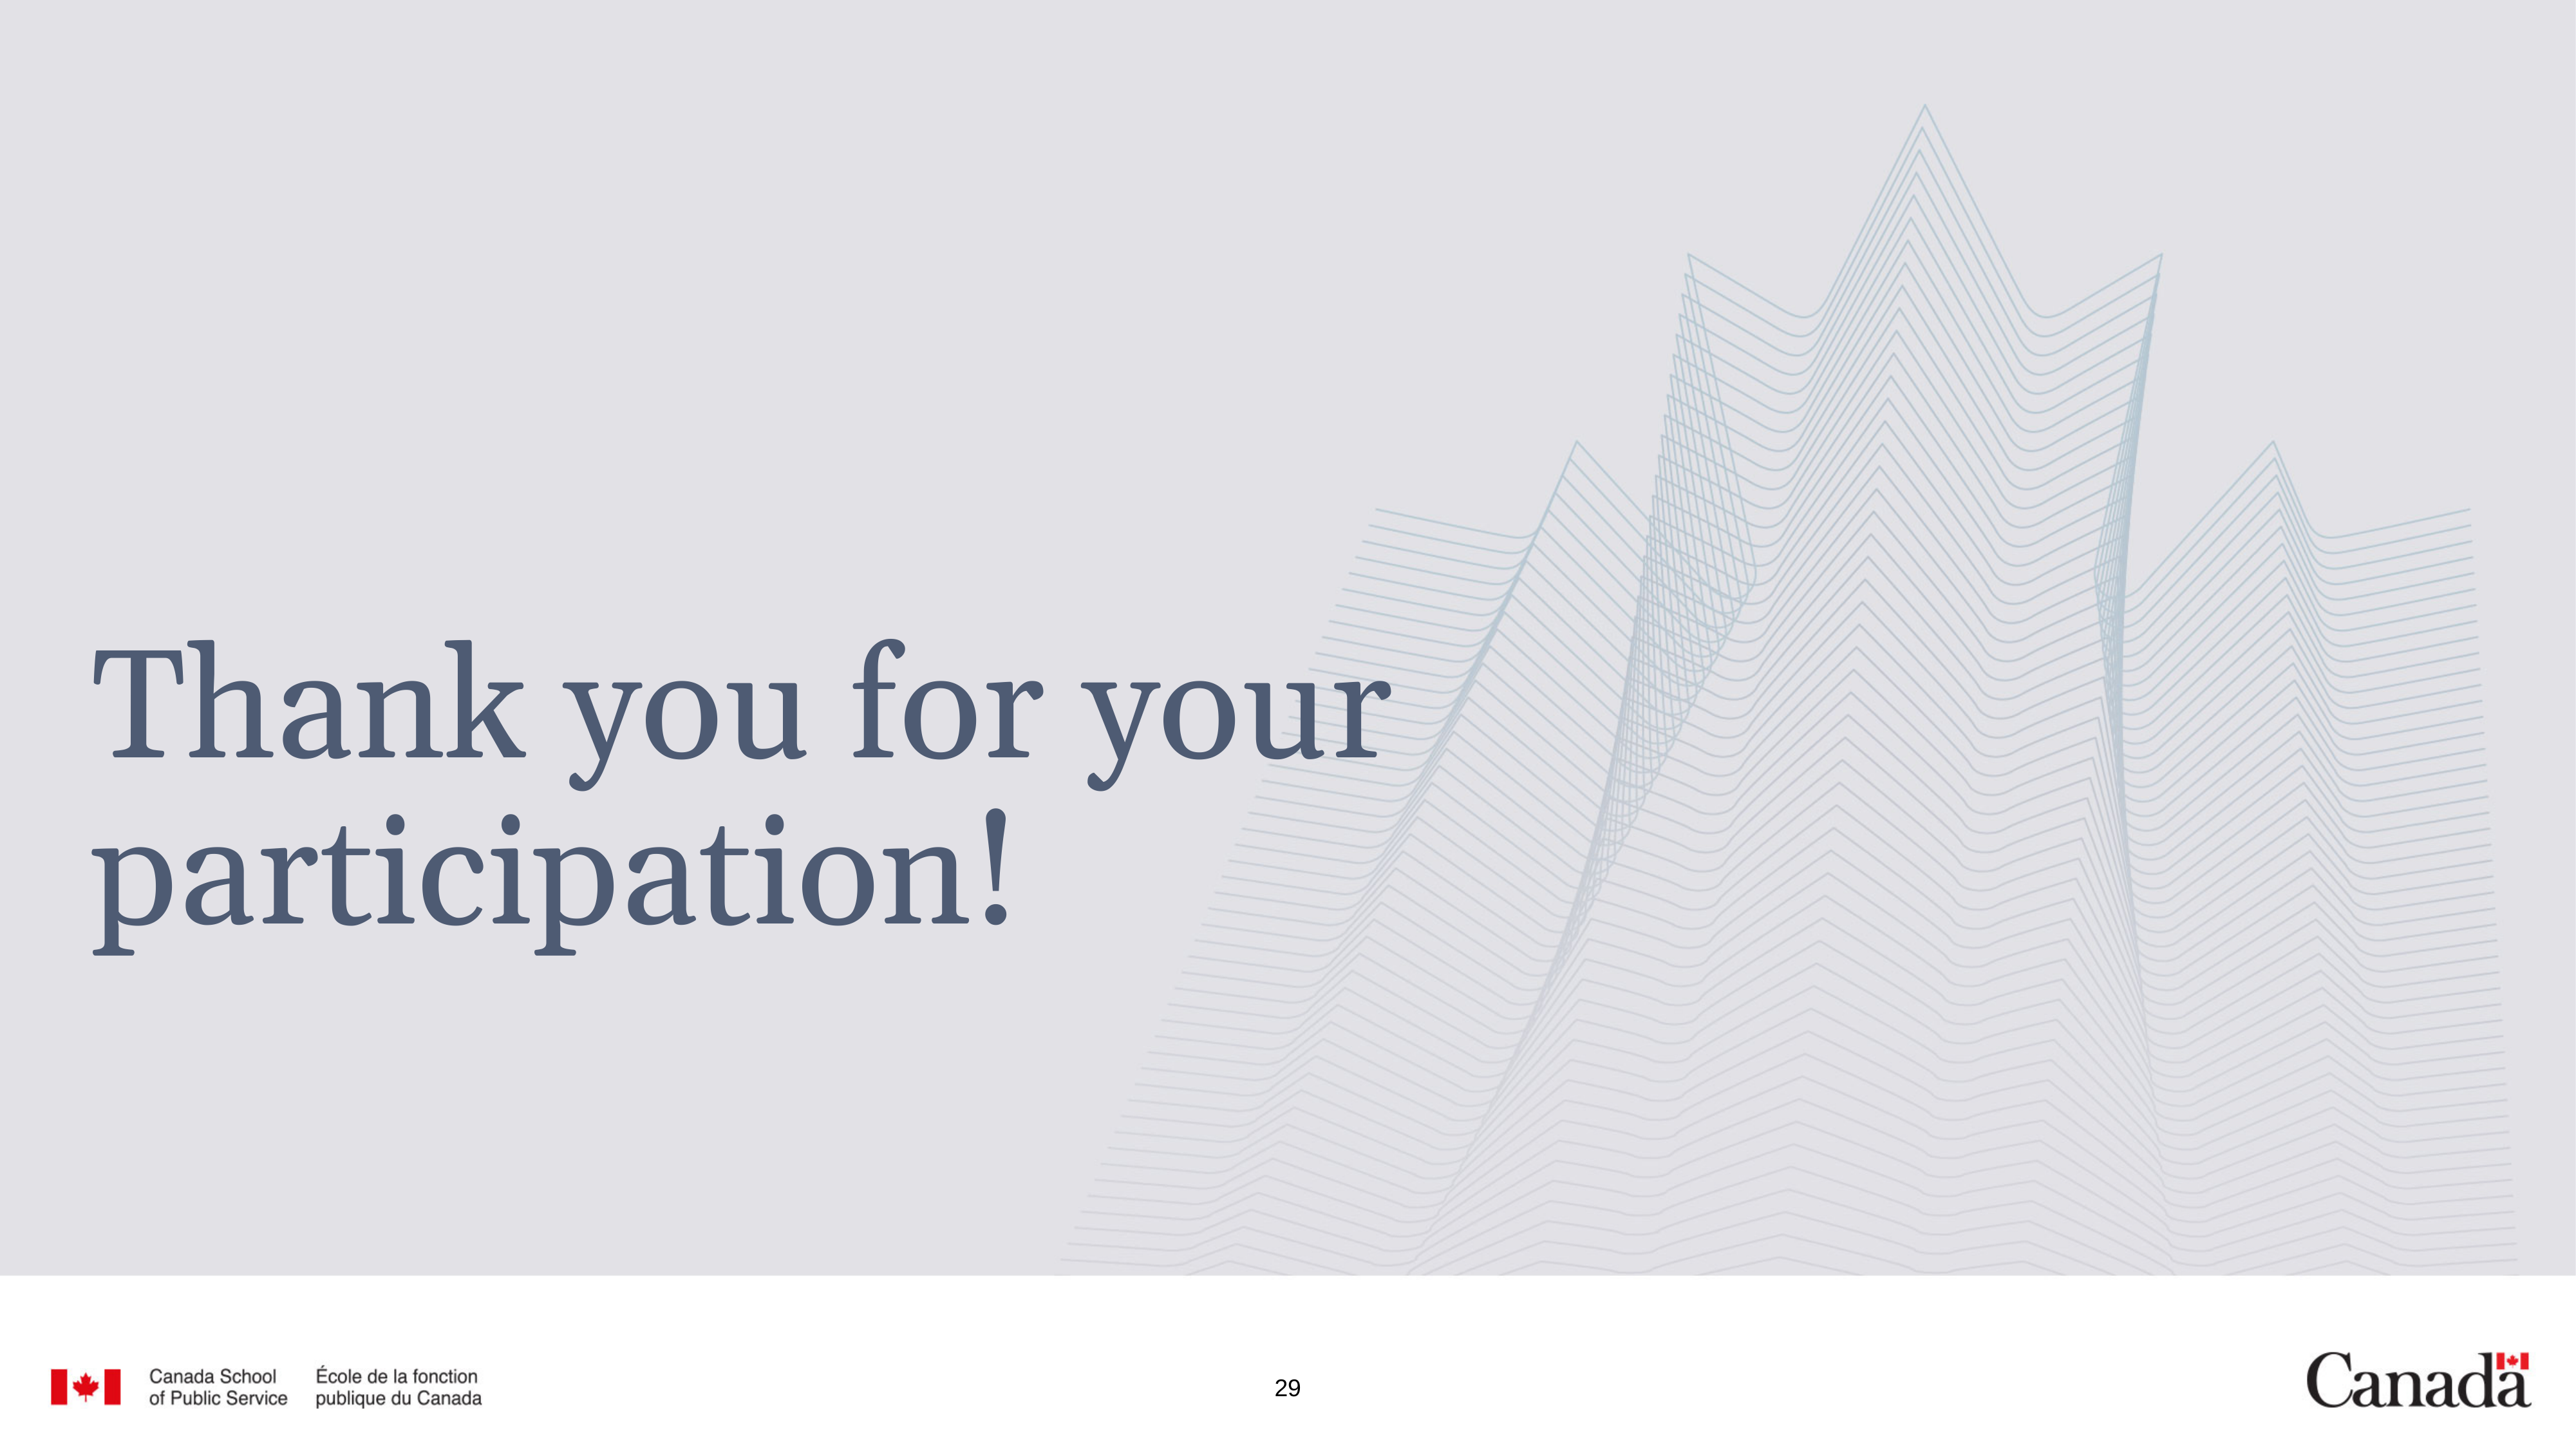

# Thank you for your participation!
29